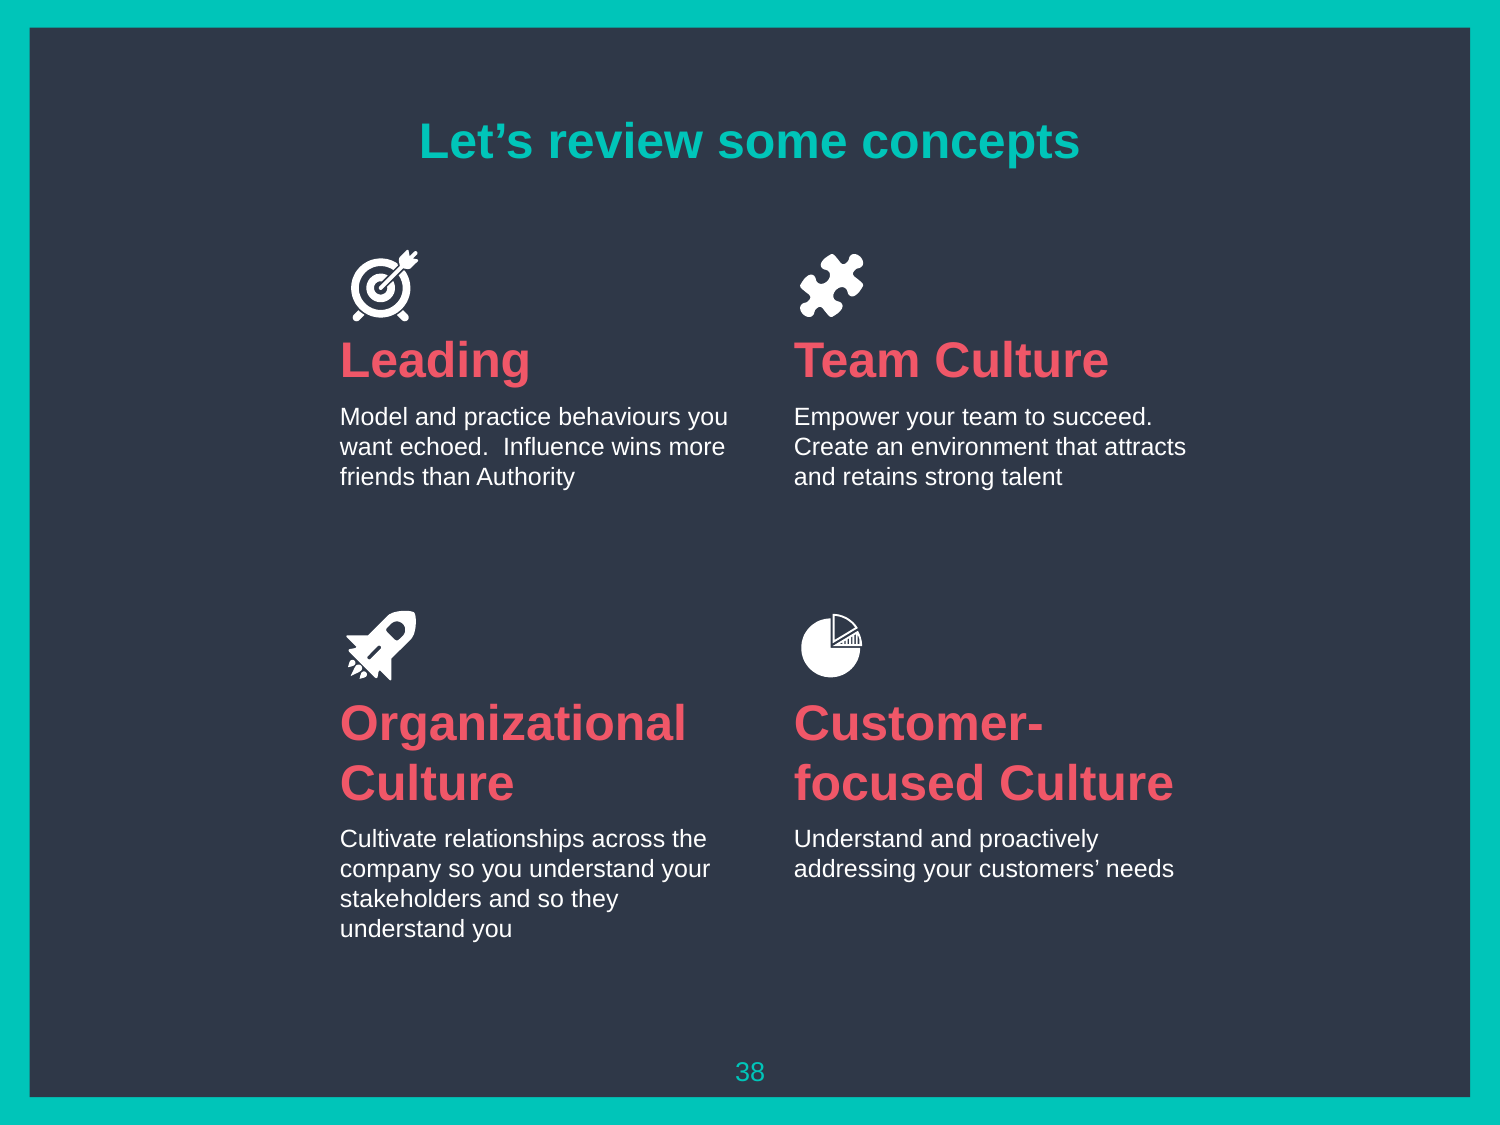

Let’s review some concepts

Leading
Model and practice behaviours you want echoed.  Influence wins more friends than Authority
Team Culture
Empower your team to succeed.  Create an environment that attracts and retains strong talent

Organizational Culture
Cultivate relationships across the company so you understand your stakeholders and so they understand you
Customer-focused Culture
Understand and proactively addressing your customers’ needs
38